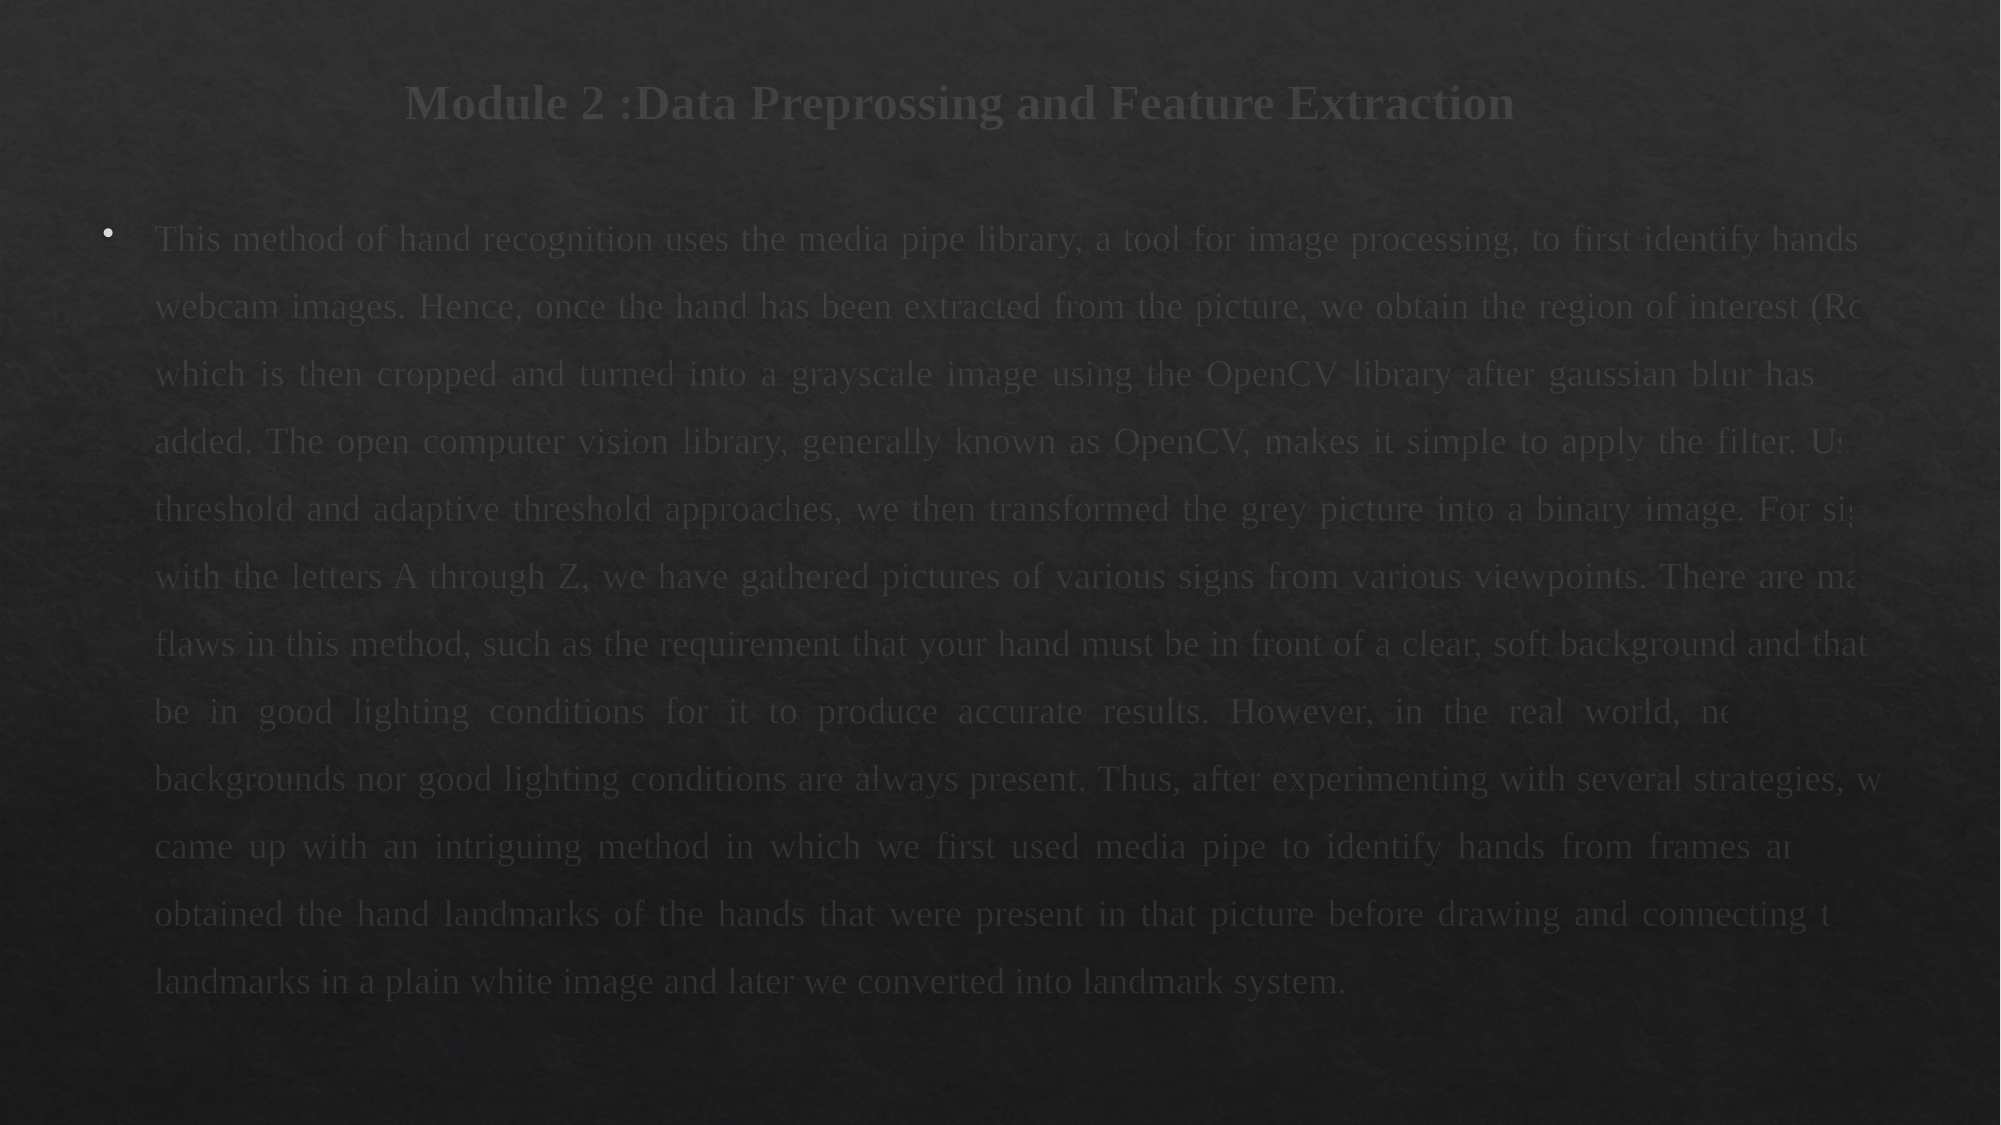

# Module 2 :Data Preprossing and Feature Extraction
This method of hand recognition uses the media pipe library, a tool for image processing, to first identify hands in webcam images. Hence, once the hand has been extracted from the picture, we obtain the region of interest (Roi), which is then cropped and turned into a grayscale image using the OpenCV library after gaussian blur has been added. The open computer vision library, generally known as OpenCV, makes it simple to apply the filter. Using threshold and adaptive threshold approaches, we then transformed the grey picture into a binary image. For signs with the letters A through Z, we have gathered pictures of various signs from various viewpoints. There are many flaws in this method, such as the requirement that your hand must be in front of a clear, soft background and that it be in good lighting conditions for it to produce accurate results. However, in the real world, neither good backgrounds nor good lighting conditions are always present. Thus, after experimenting with several strategies, we came up with an intriguing method in which we first used media pipe to identify hands from frames and then obtained the hand landmarks of the hands that were present in that picture before drawing and connecting those landmarks in a plain white image and later we converted into landmark system.